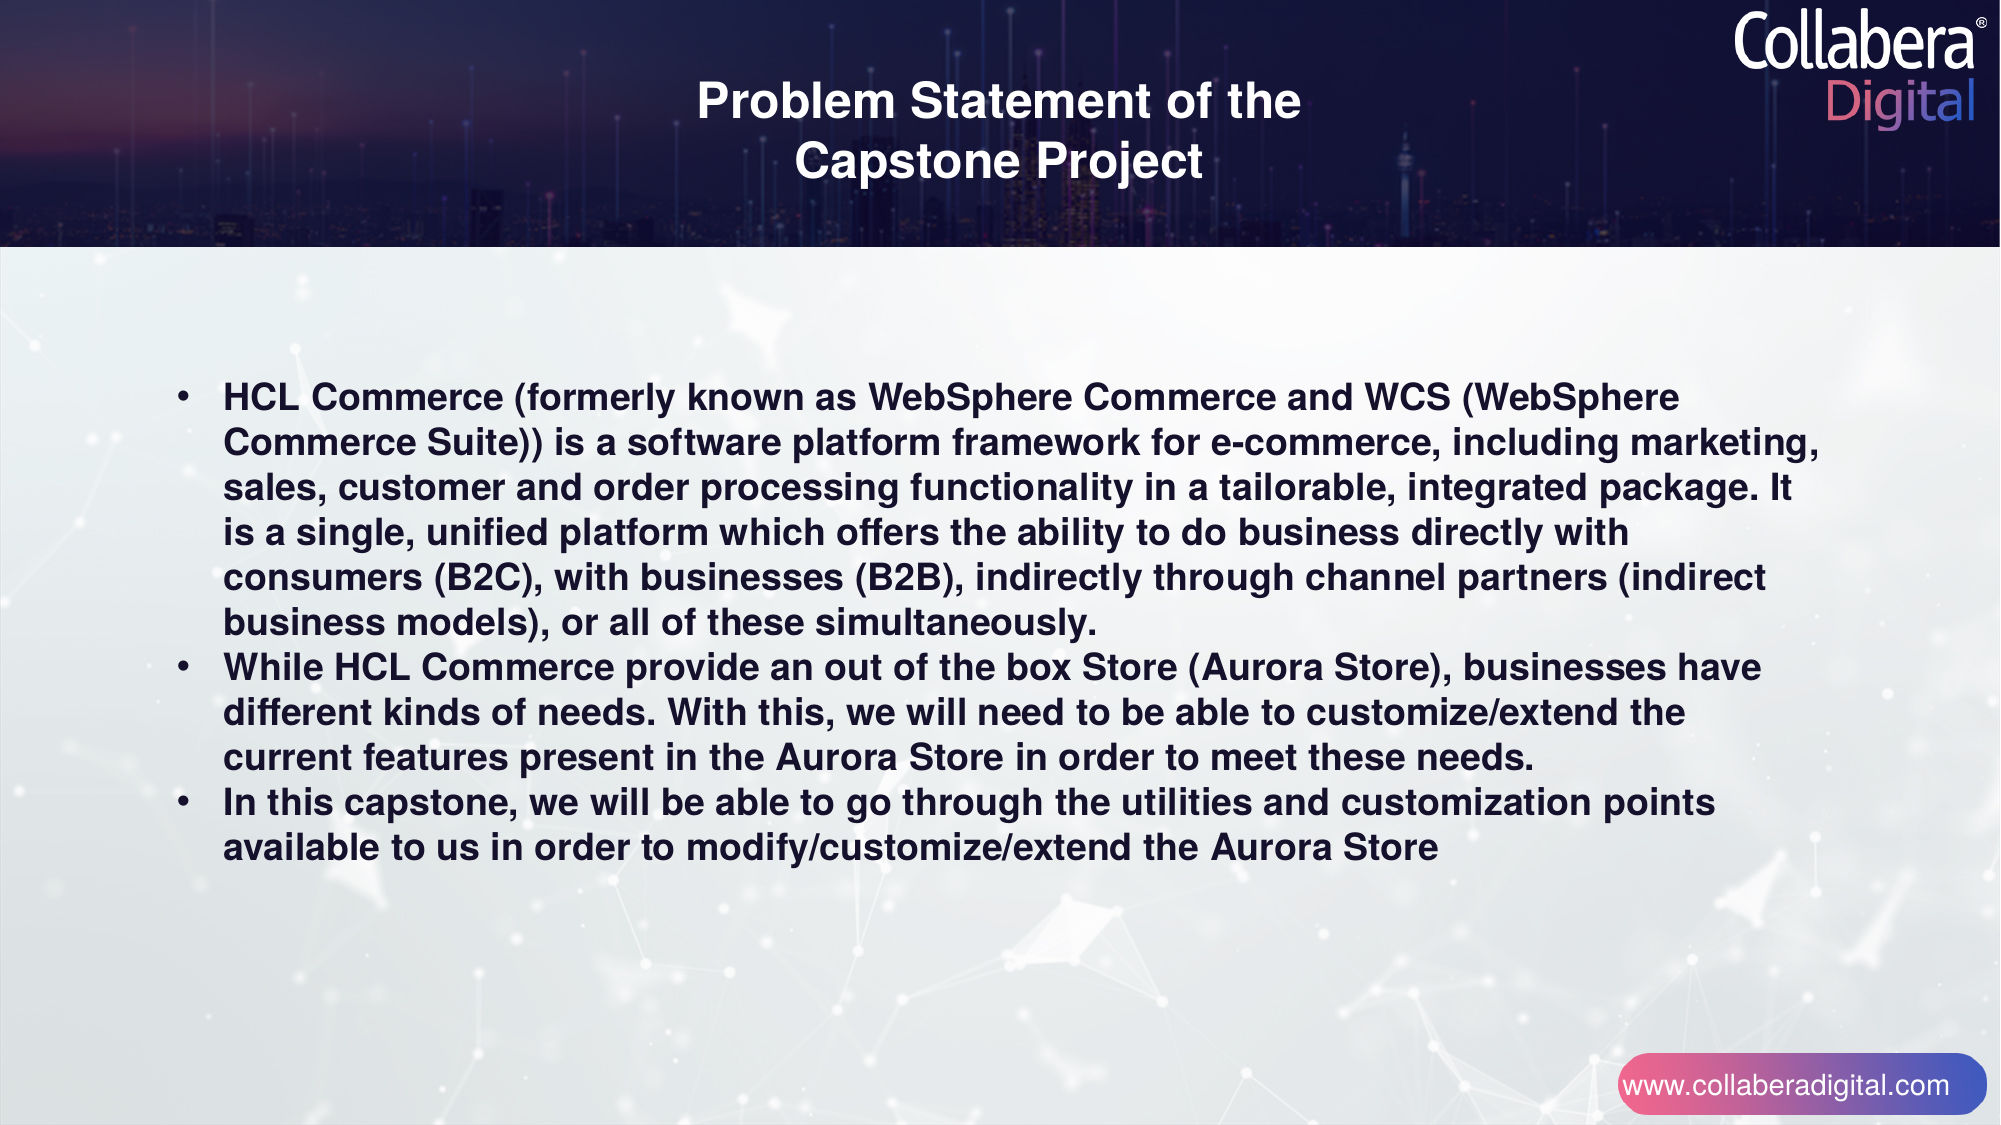

Problem Statement of the Capstone Project
HCL Commerce (formerly known as WebSphere Commerce and WCS (WebSphere Commerce Suite)) is a software platform framework for e-commerce, including marketing, sales, customer and order processing functionality in a tailorable, integrated package. It is a single, unified platform which offers the ability to do business directly with consumers (B2C), with businesses (B2B), indirectly through channel partners (indirect business models), or all of these simultaneously.
While HCL Commerce provide an out of the box Store (Aurora Store), businesses have different kinds of needs. With this, we will need to be able to customize/extend the current features present in the Aurora Store in order to meet these needs.
In this capstone, we will be able to go through the utilities and customization points available to us in order to modify/customize/extend the Aurora Store